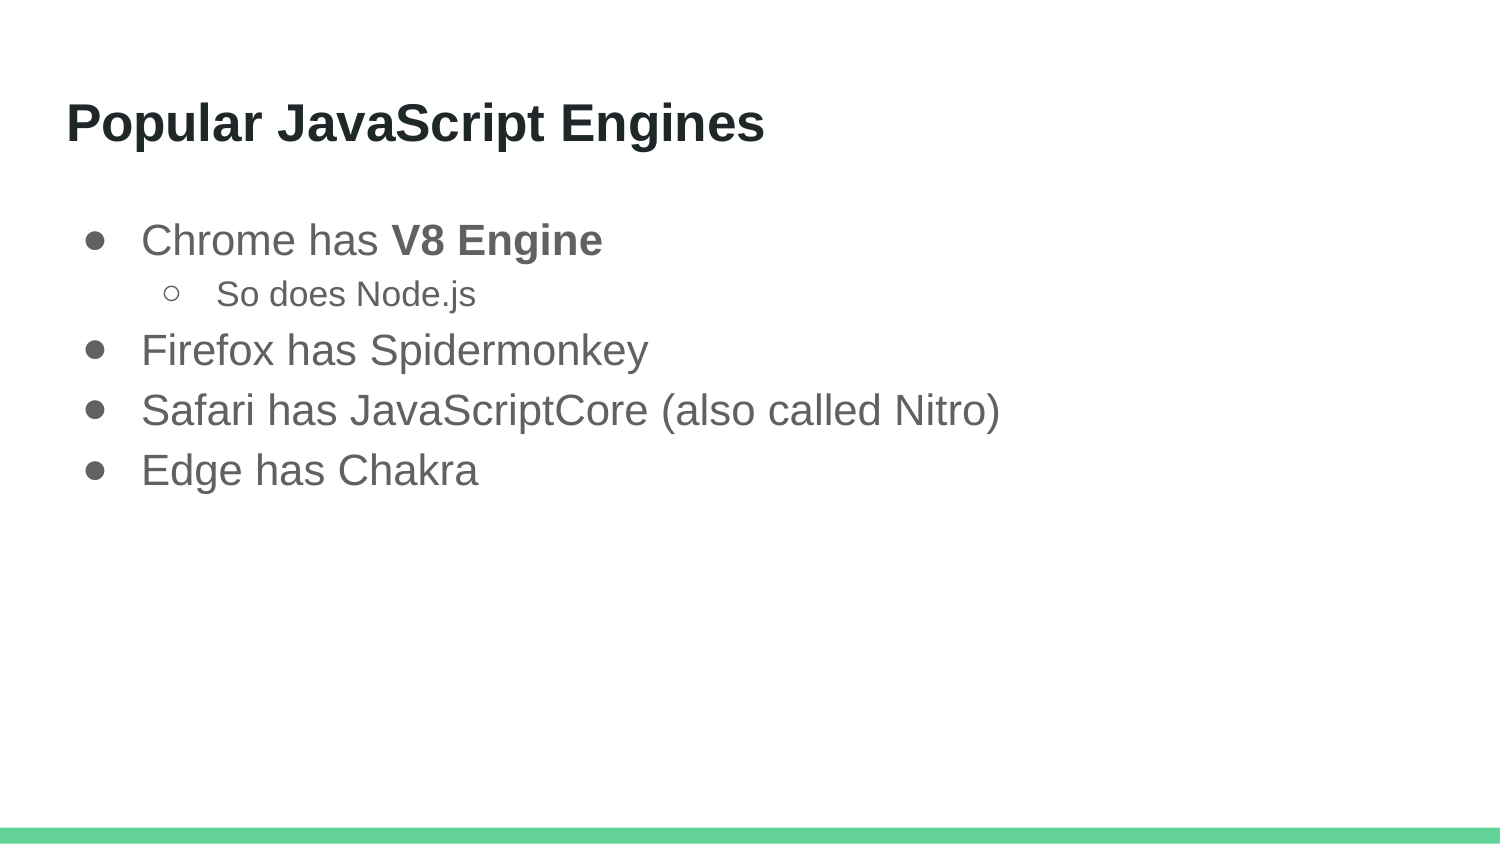

# Popular JavaScript Engines
Chrome has V8 Engine
So does Node.js
Firefox has Spidermonkey
Safari has JavaScriptCore (also called Nitro)
Edge has Chakra